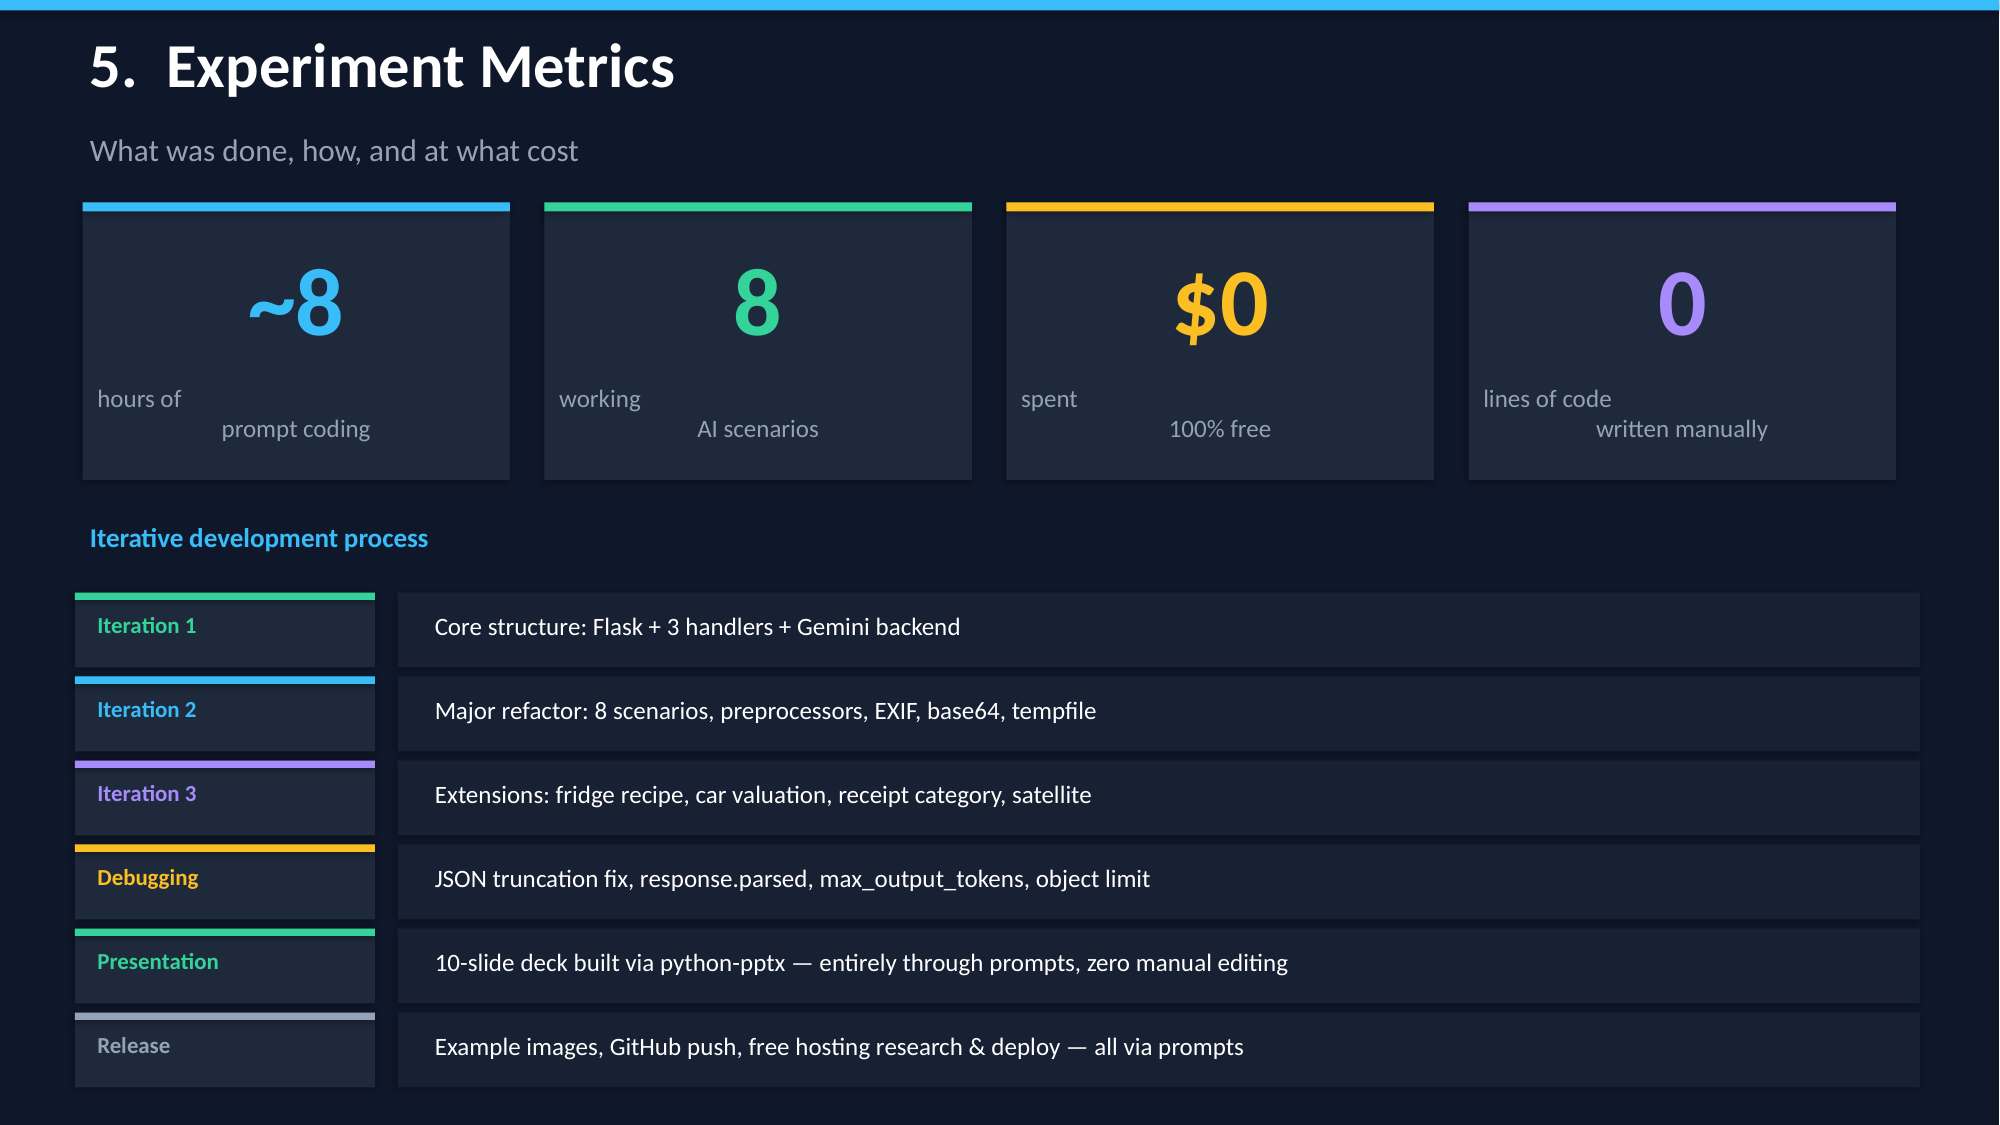

5.  Experiment Metrics
What was done, how, and at what cost

~8
8
$0
0
hours of
prompt coding
working
AI scenarios
spent
100% free
lines of code
written manually
Iterative development process

Iteration 1
Core structure: Flask + 3 handlers + Gemini backend

Iteration 2
Major refactor: 8 scenarios, preprocessors, EXIF, base64, tempfile

Iteration 3
Extensions: fridge recipe, car valuation, receipt category, satellite

Debugging
JSON truncation fix, response.parsed, max_output_tokens, object limit

Presentation
10-slide deck built via python-pptx — entirely through prompts, zero manual editing

Release
Example images, GitHub push, free hosting research & deploy — all via prompts